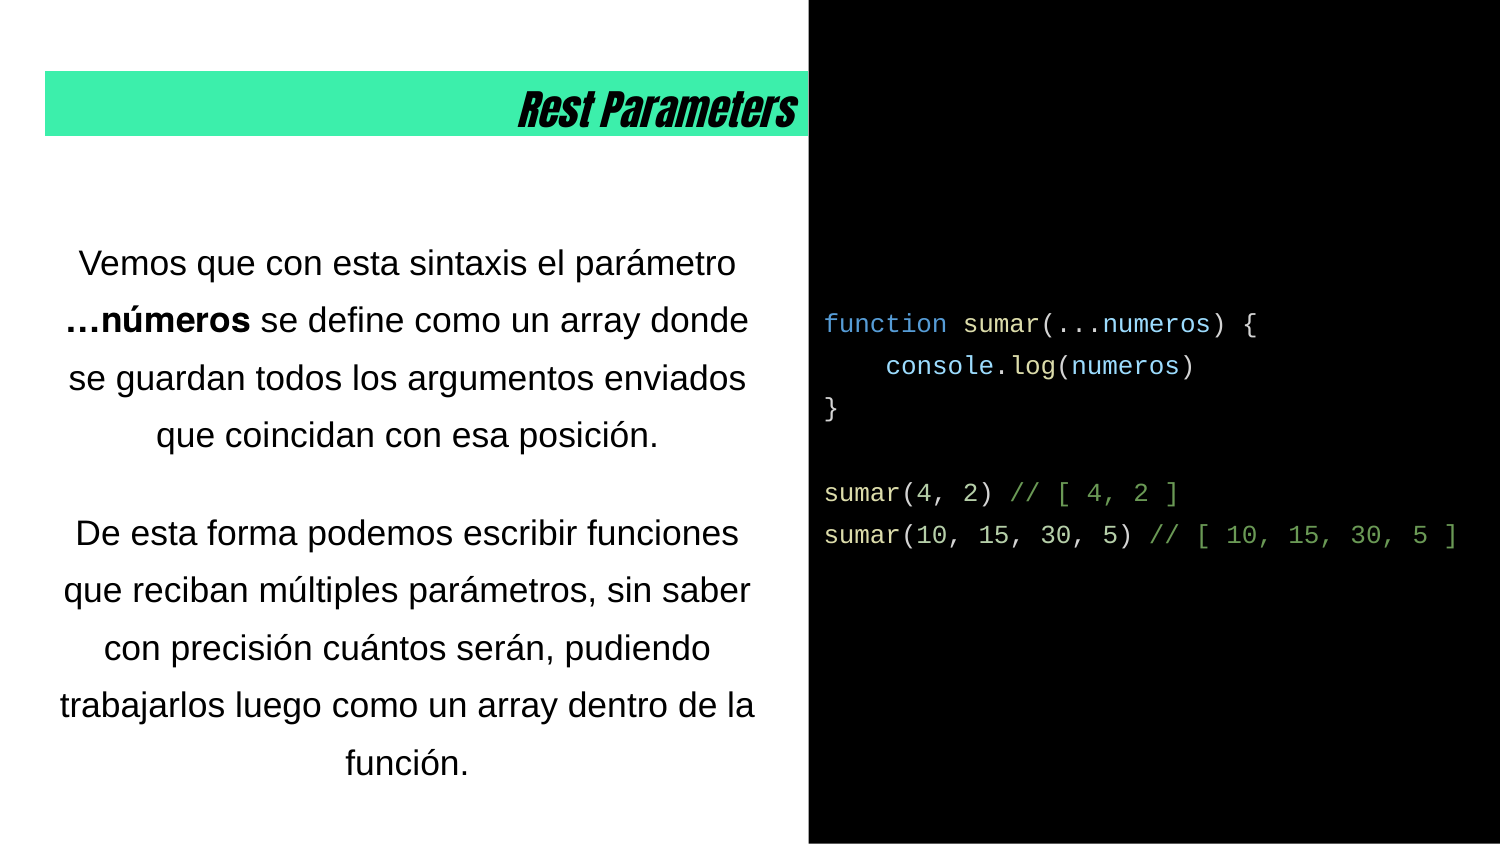

function sumar(...numeros) {
    console.log(numeros)
}

sumar(4, 2) // [ 4, 2 ]
sumar(10, 15, 30, 5) // [ 10, 15, 30, 5 ]
Rest Parameters

Vemos que con esta sintaxis el parámetro …números se define como un array donde se guardan todos los argumentos enviados que coincidan con esa posición.

De esta forma podemos escribir funciones que reciban múltiples parámetros, sin saber con precisión cuántos serán, pudiendo trabajarlos luego como un array dentro de la función.